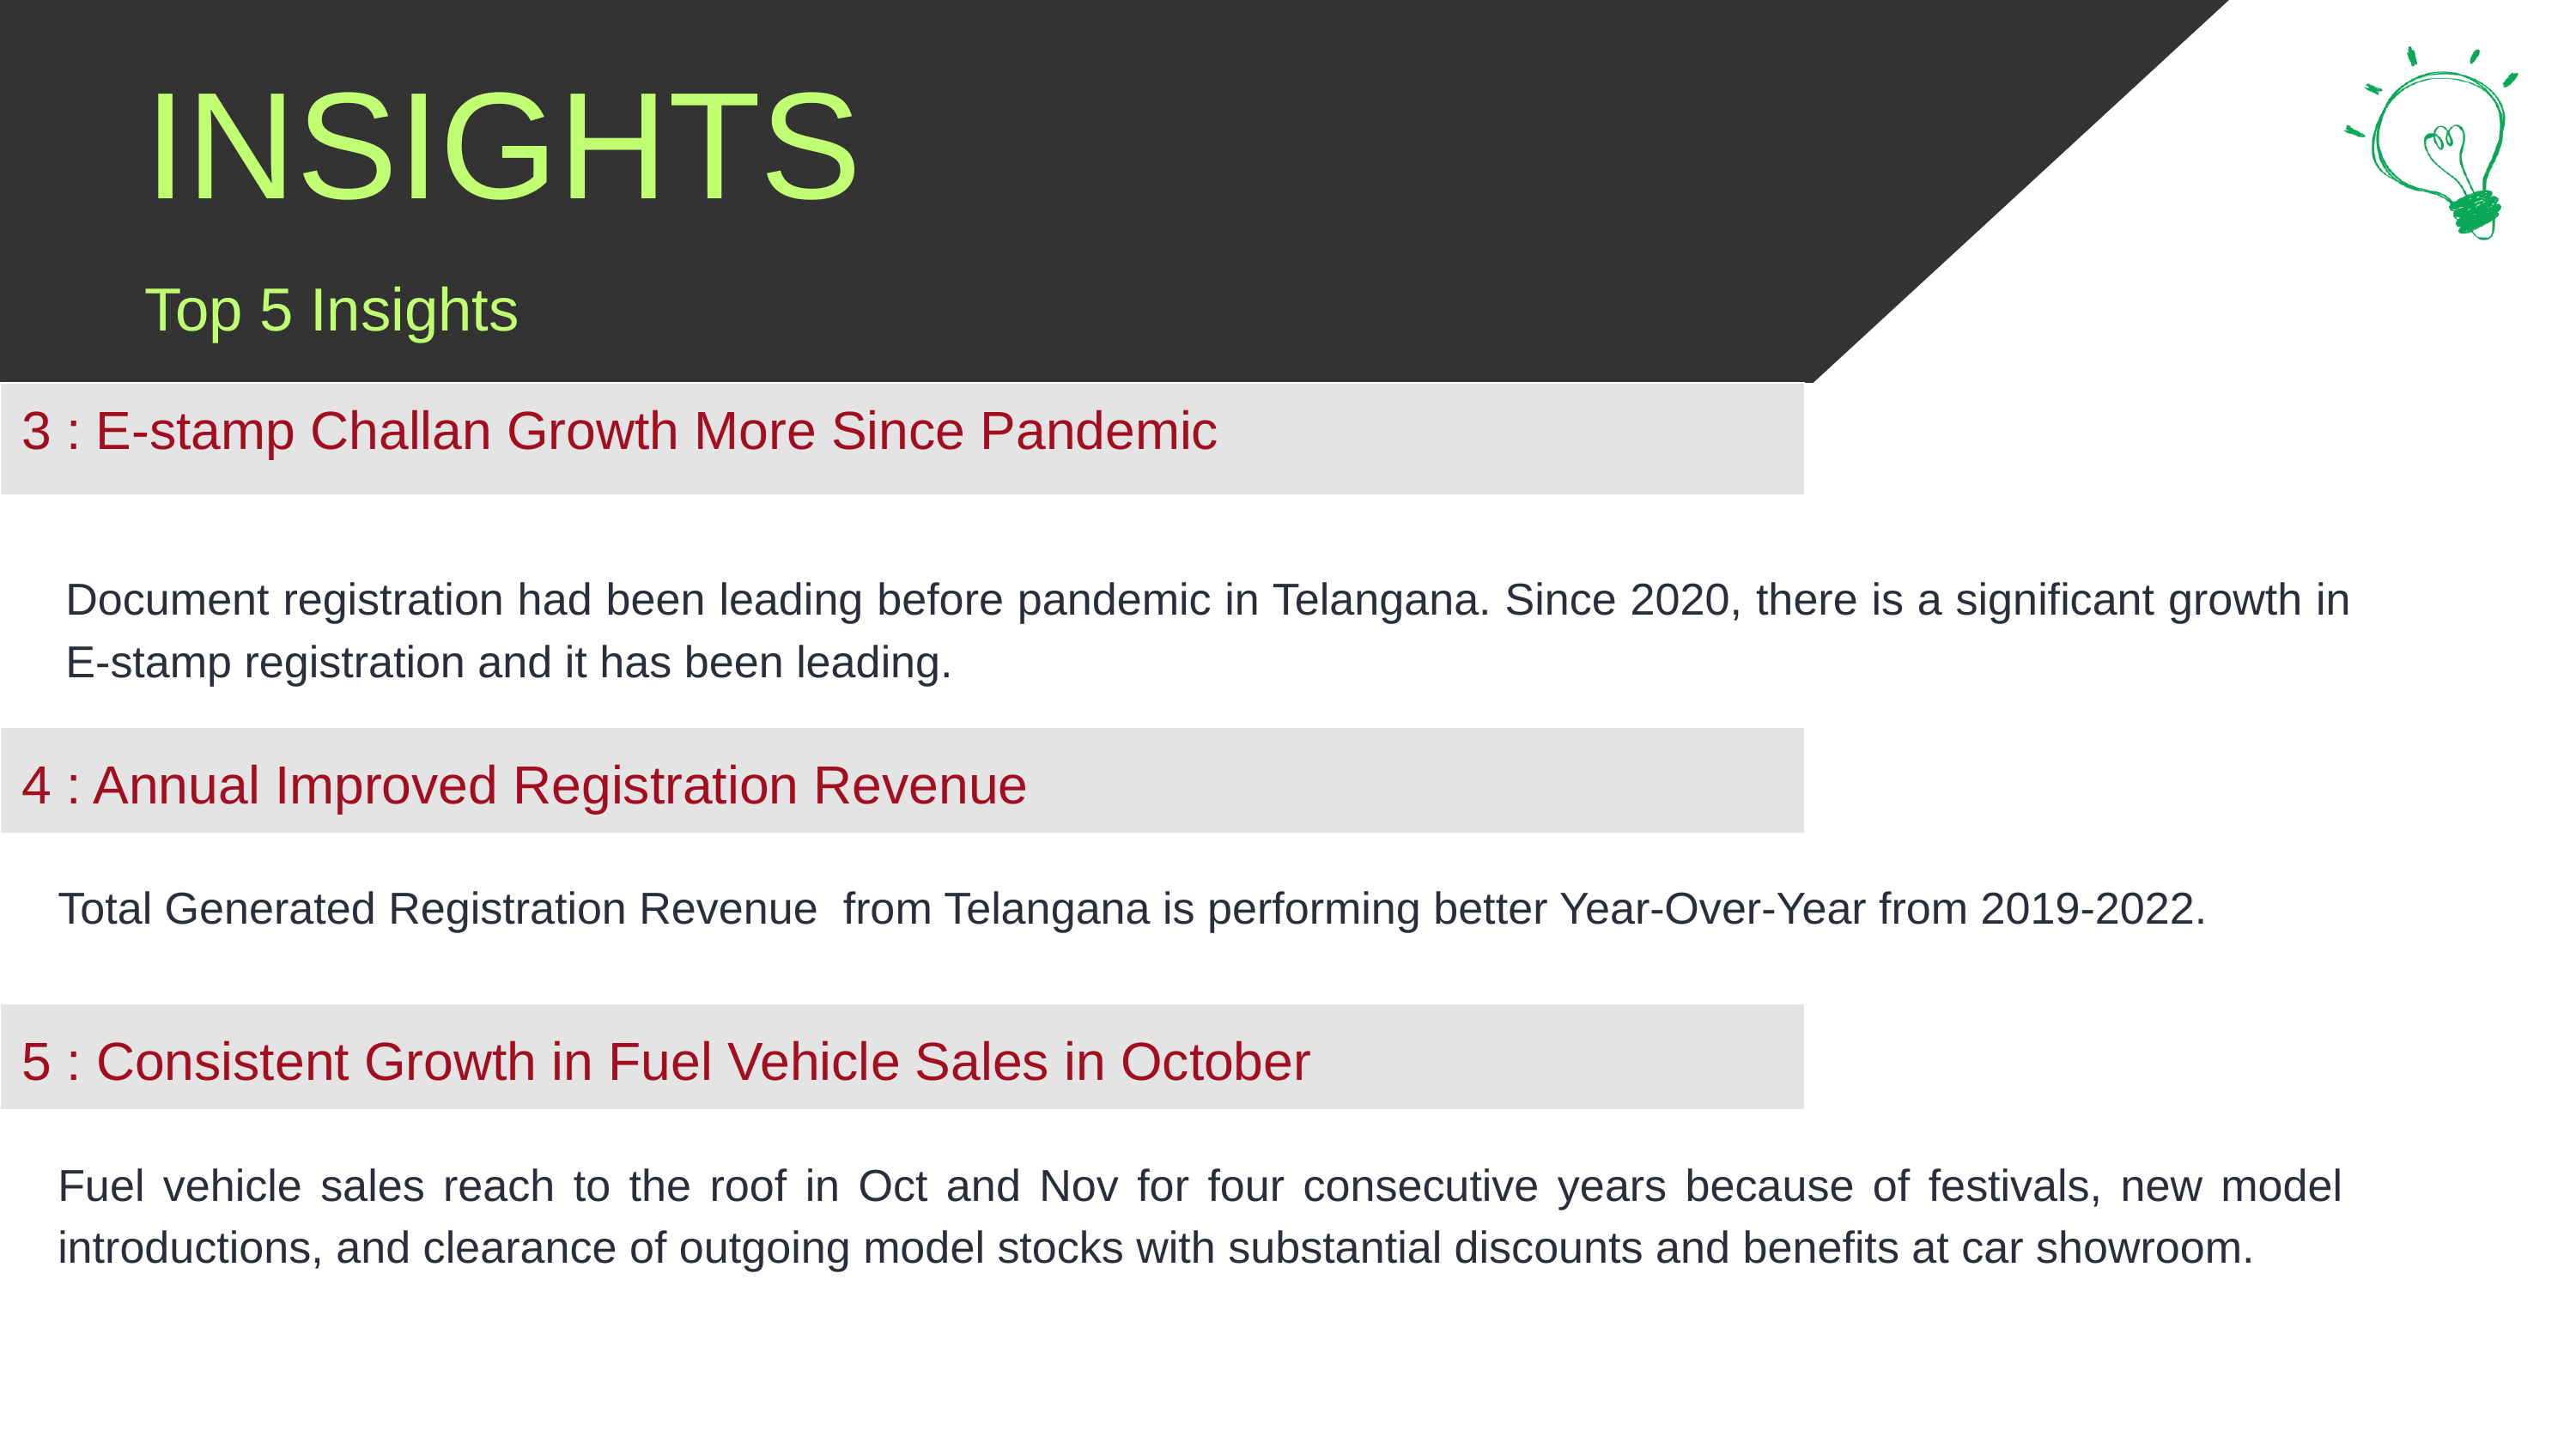

INSIGHTS
Top 5 Insights

 3 : E-stamp Challan Growth More Since Pandemic
Document registration had been leading before pandemic in Telangana. Since 2020, there is a significant growth in E-stamp registration and it has been leading.

 4 : Annual Improved Registration Revenue
Total Generated Registration Revenue  from Telangana is performing better Year-Over-Year from 2019-2022.

 5 : Consistent Growth in Fuel Vehicle Sales in October
Fuel vehicle sales reach to the roof in Oct and Nov for four consecutive years because of festivals, new model introductions, and clearance of outgoing model stocks with substantial discounts and benefits at car showroom.